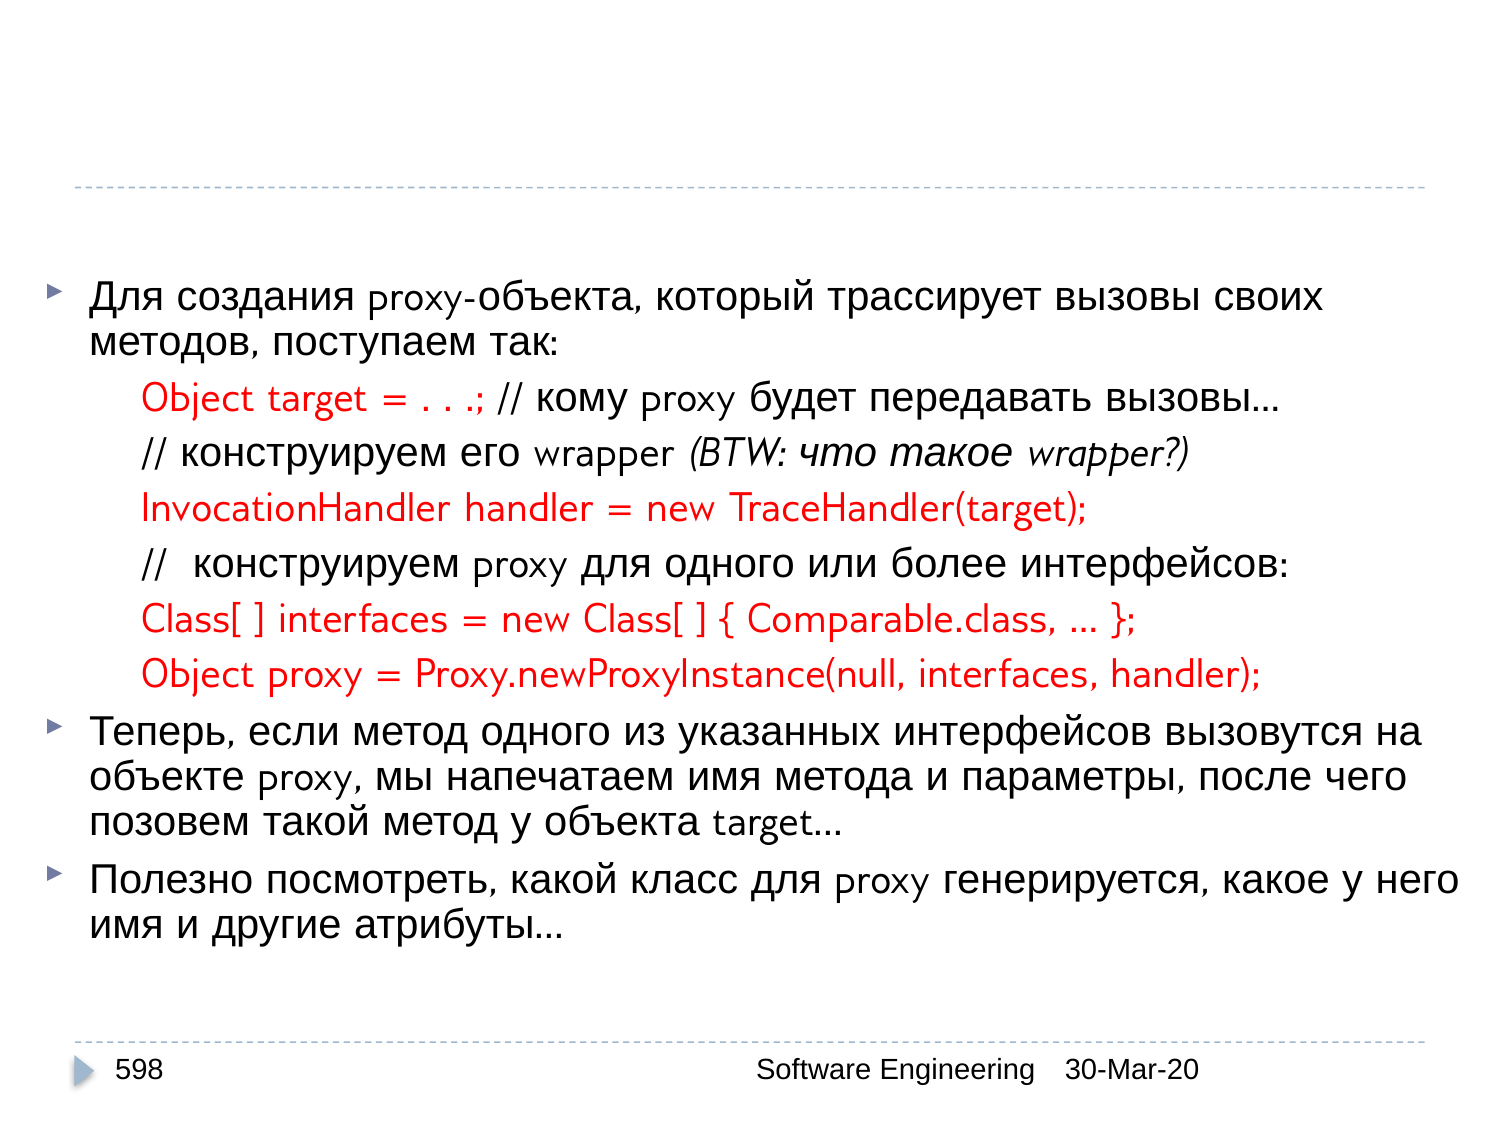

Для создания proxy-объекта, который трассирует вызовы своих методов, поступаем так:
Object target = . . .; // кому proxy будет передавать вызовы…
// конструируем его wrapper (BTW: что такое wrapper?)
InvocationHandler handler = new TraceHandler(target);
//  конструируем proxy для одного или более интерфейсов:
Class[ ] interfaces = new Class[ ] { Comparable.class, … };
Object proxy = Proxy.newProxyInstance(null, interfaces, handler);
Теперь, если метод одного из указанных интерфейсов вызовутся на объекте proxy, мы напечатаем имя метода и параметры, после чего позовем такой метод у объекта target...
Полезно посмотреть, какой класс для proxy генерируется, какое у него имя и другие атрибуты...

598
Software Engineering
30-Mar-20